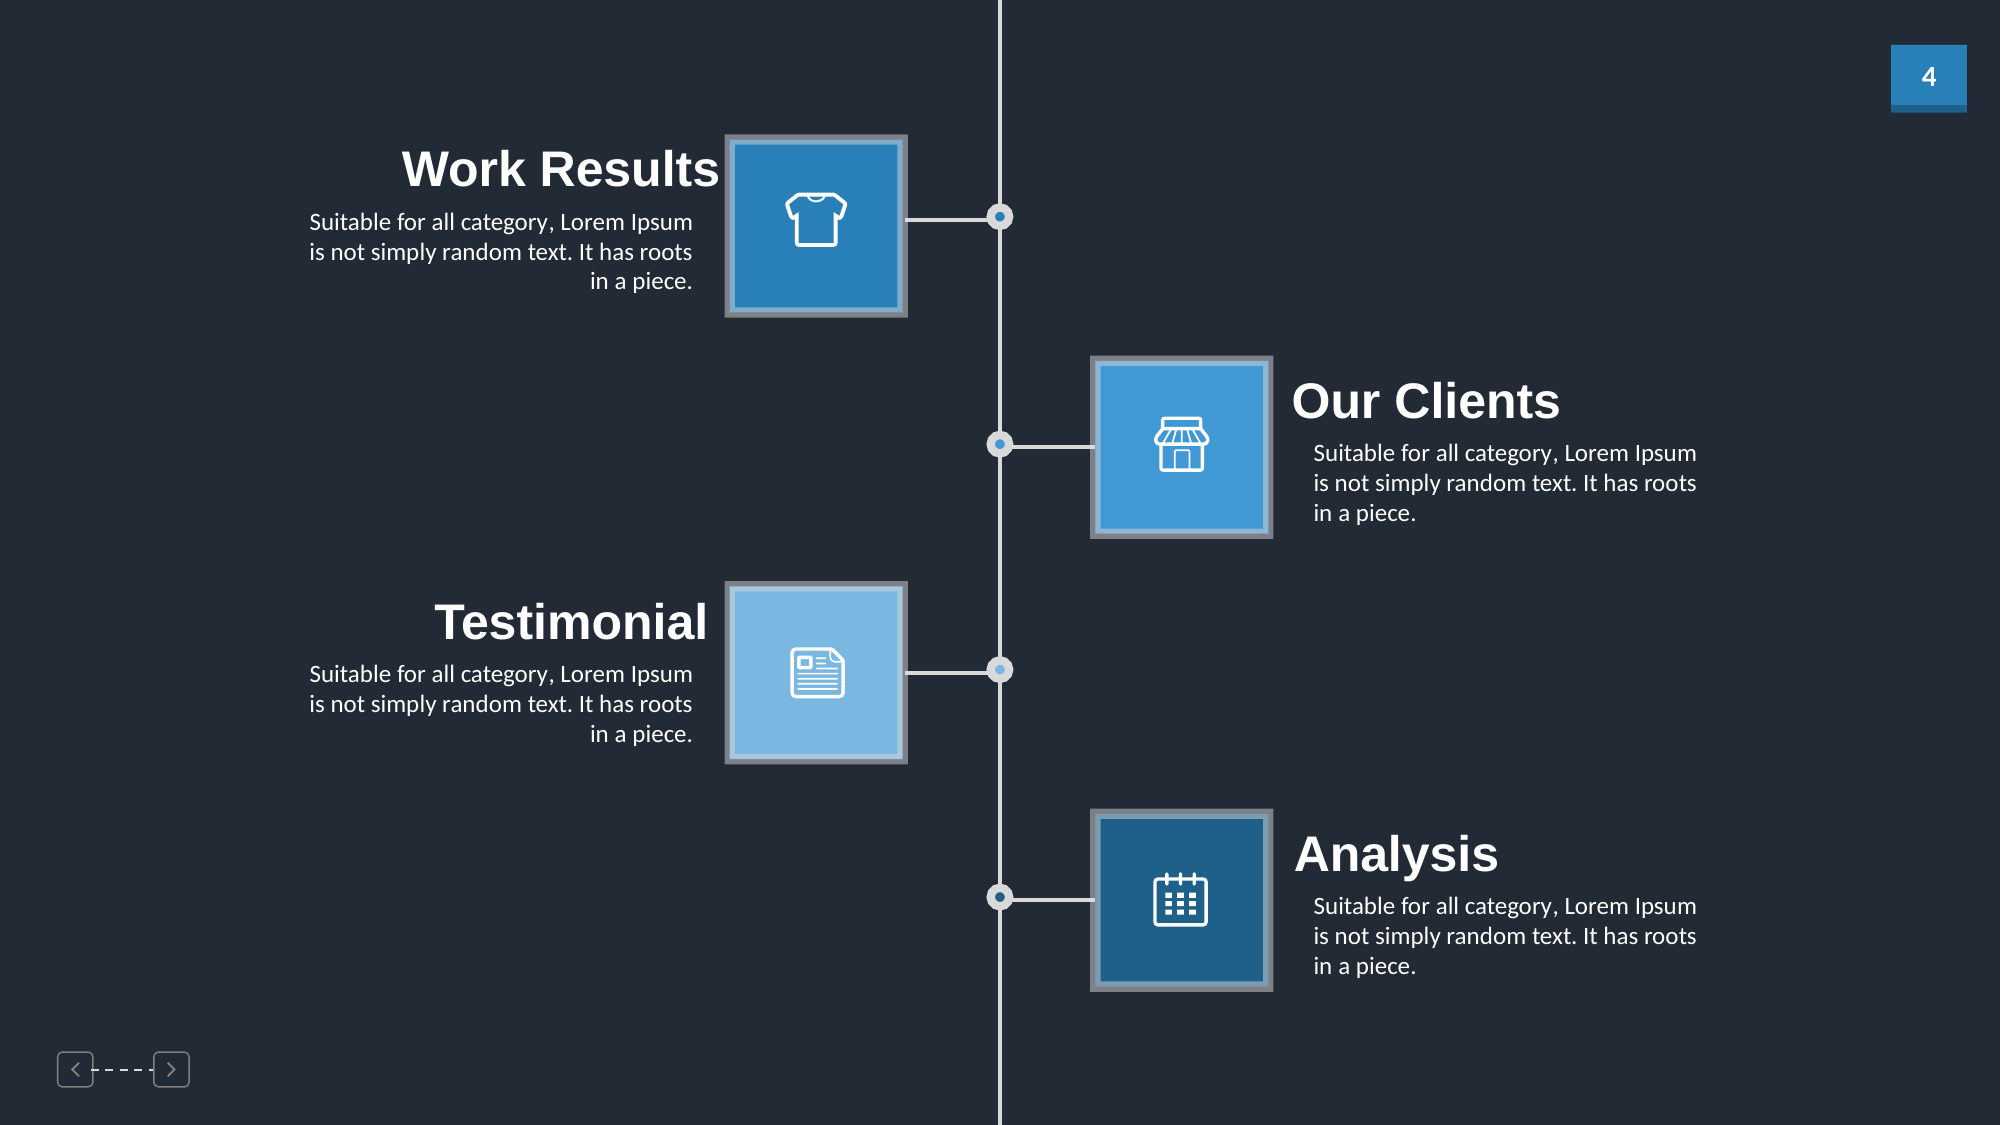

Work Results

Suitable for all category, Lorem Ipsum is not simply random text. It has roots in a piece.

Our Clients

Suitable for all category, Lorem Ipsum is not simply random text. It has roots in a piece.

Testimonial

Suitable for all category, Lorem Ipsum is not simply random text. It has roots in a piece.

Analysis

Suitable for all category, Lorem Ipsum is not simply random text. It has roots in a piece.